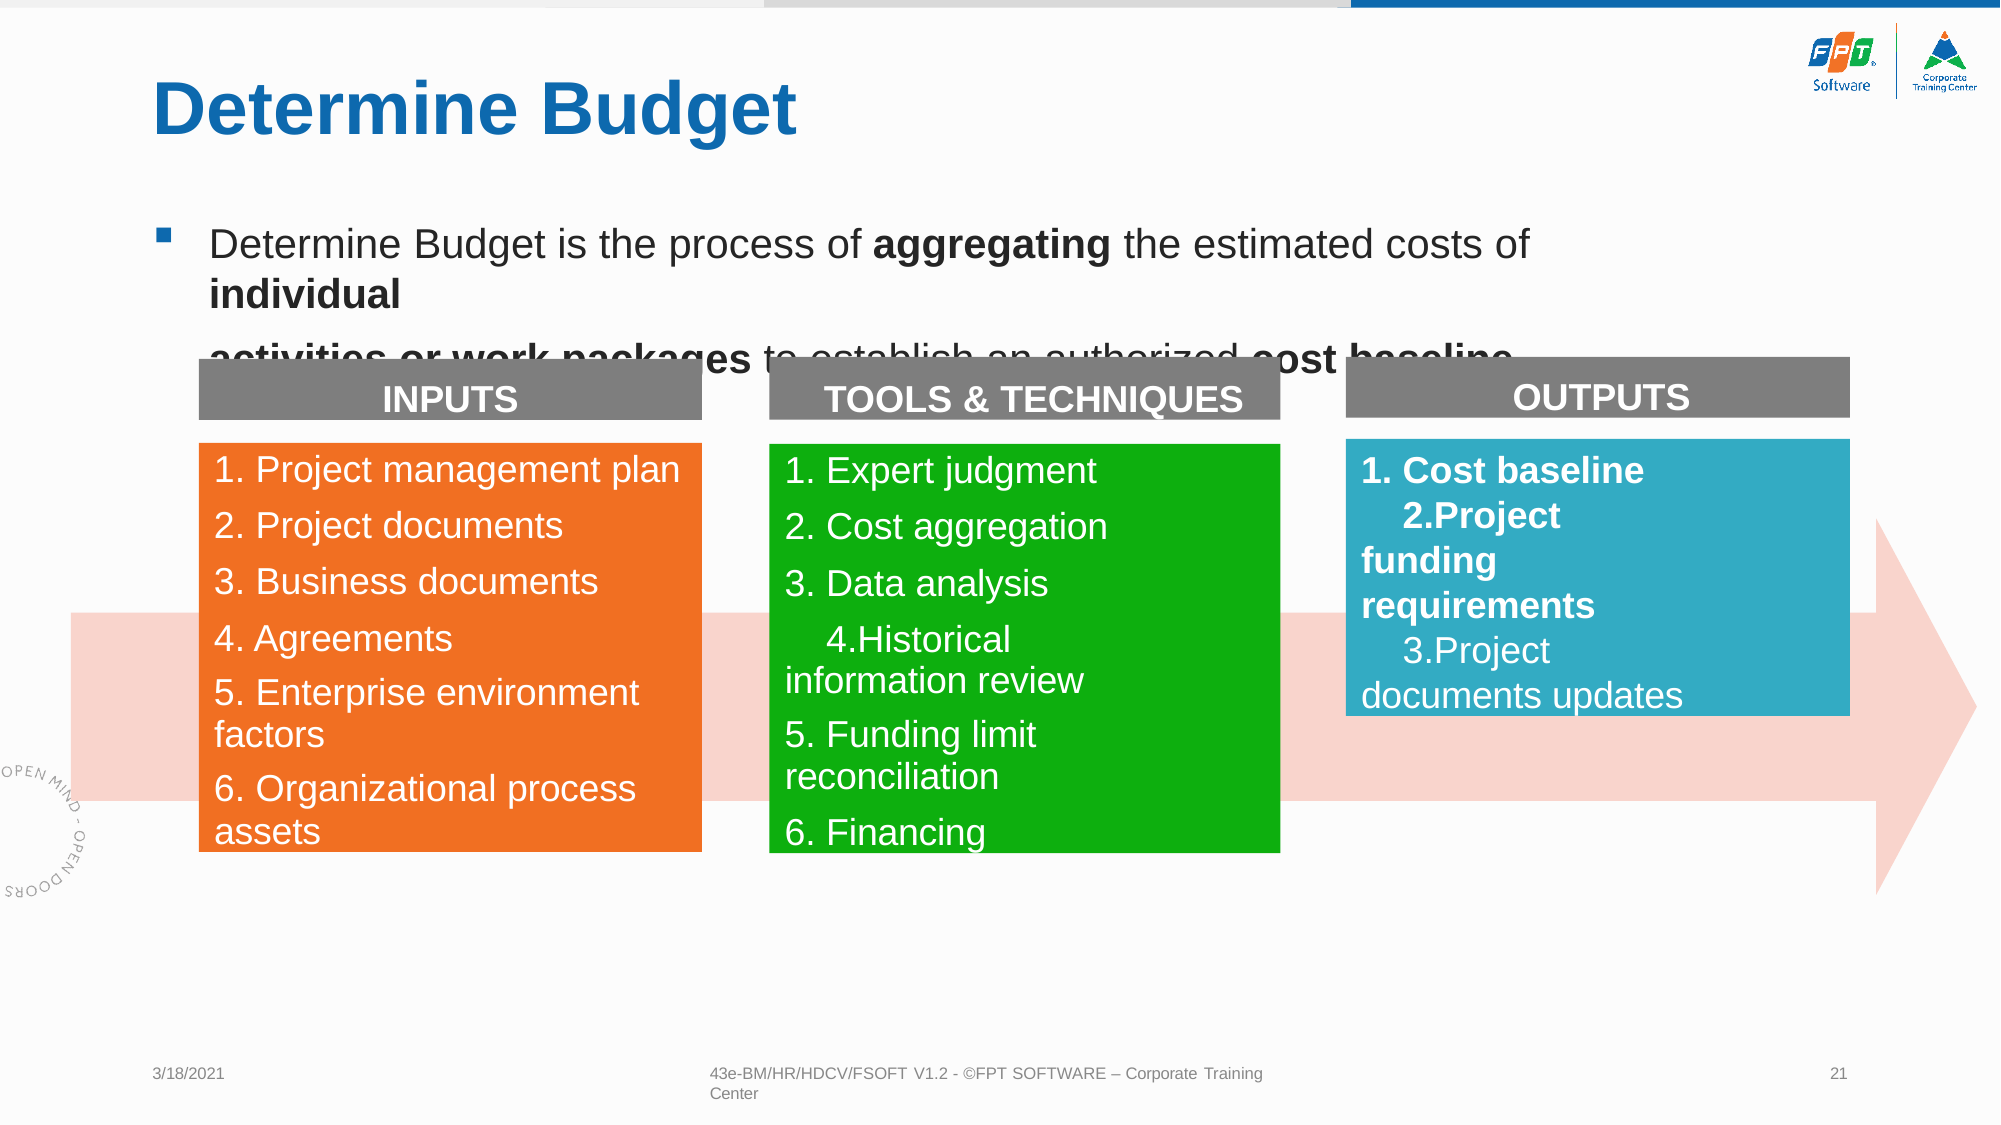

# Determine Budget
Determine Budget is the process of aggregating the estimated costs of individual
activities or work packages to establish an authorized cost baseline.
TOOLS & TECHNIQUES
OUTPUTS
INPUTS
Cost baseline
Project funding requirements
Project documents updates
Project management plan
Project documents
Business documents
Agreements
Enterprise environment
factors
Organizational process
assets
Expert judgment
Cost aggregation
Data analysis
Historical information review
Funding limit
reconciliation
Financing

3/18/2021
43e-BM/HR/HDCV/FSOFT V1.2 - ©FPT SOFTWARE – Corporate Training Center
21